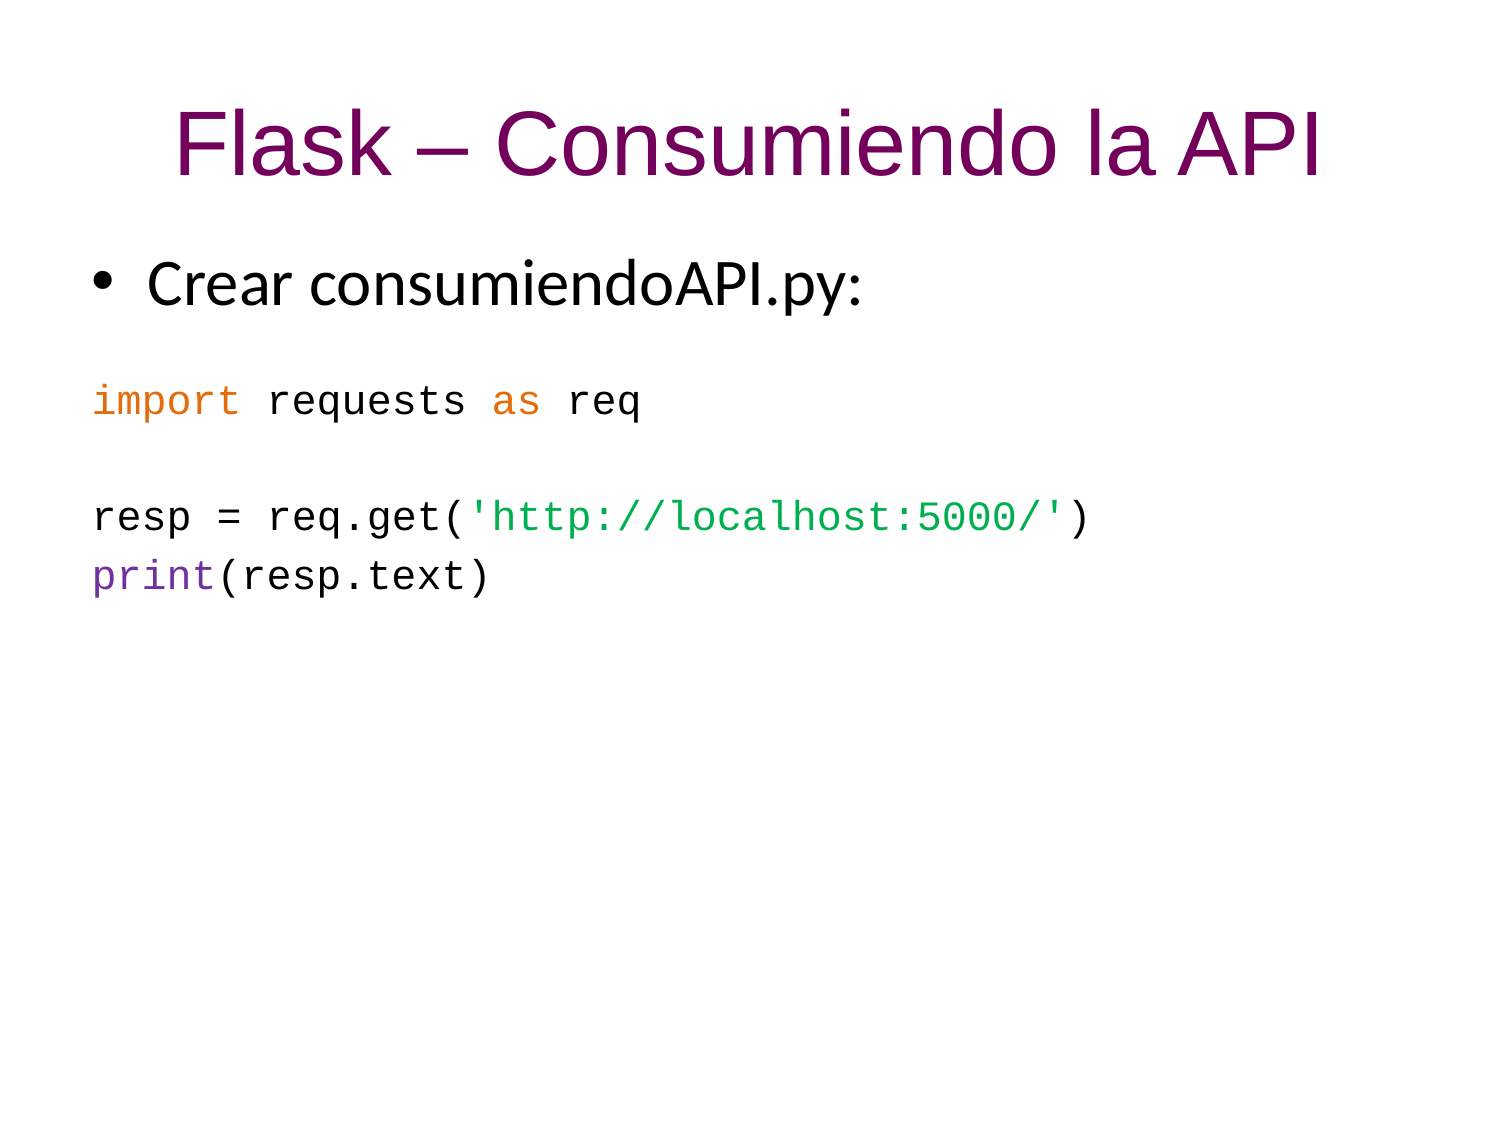

# Flask – Consumiendo la API
Crear consumiendoAPI.py:
import requests as req

resp = req.get('http://localhost:5000/')
print(resp.text)